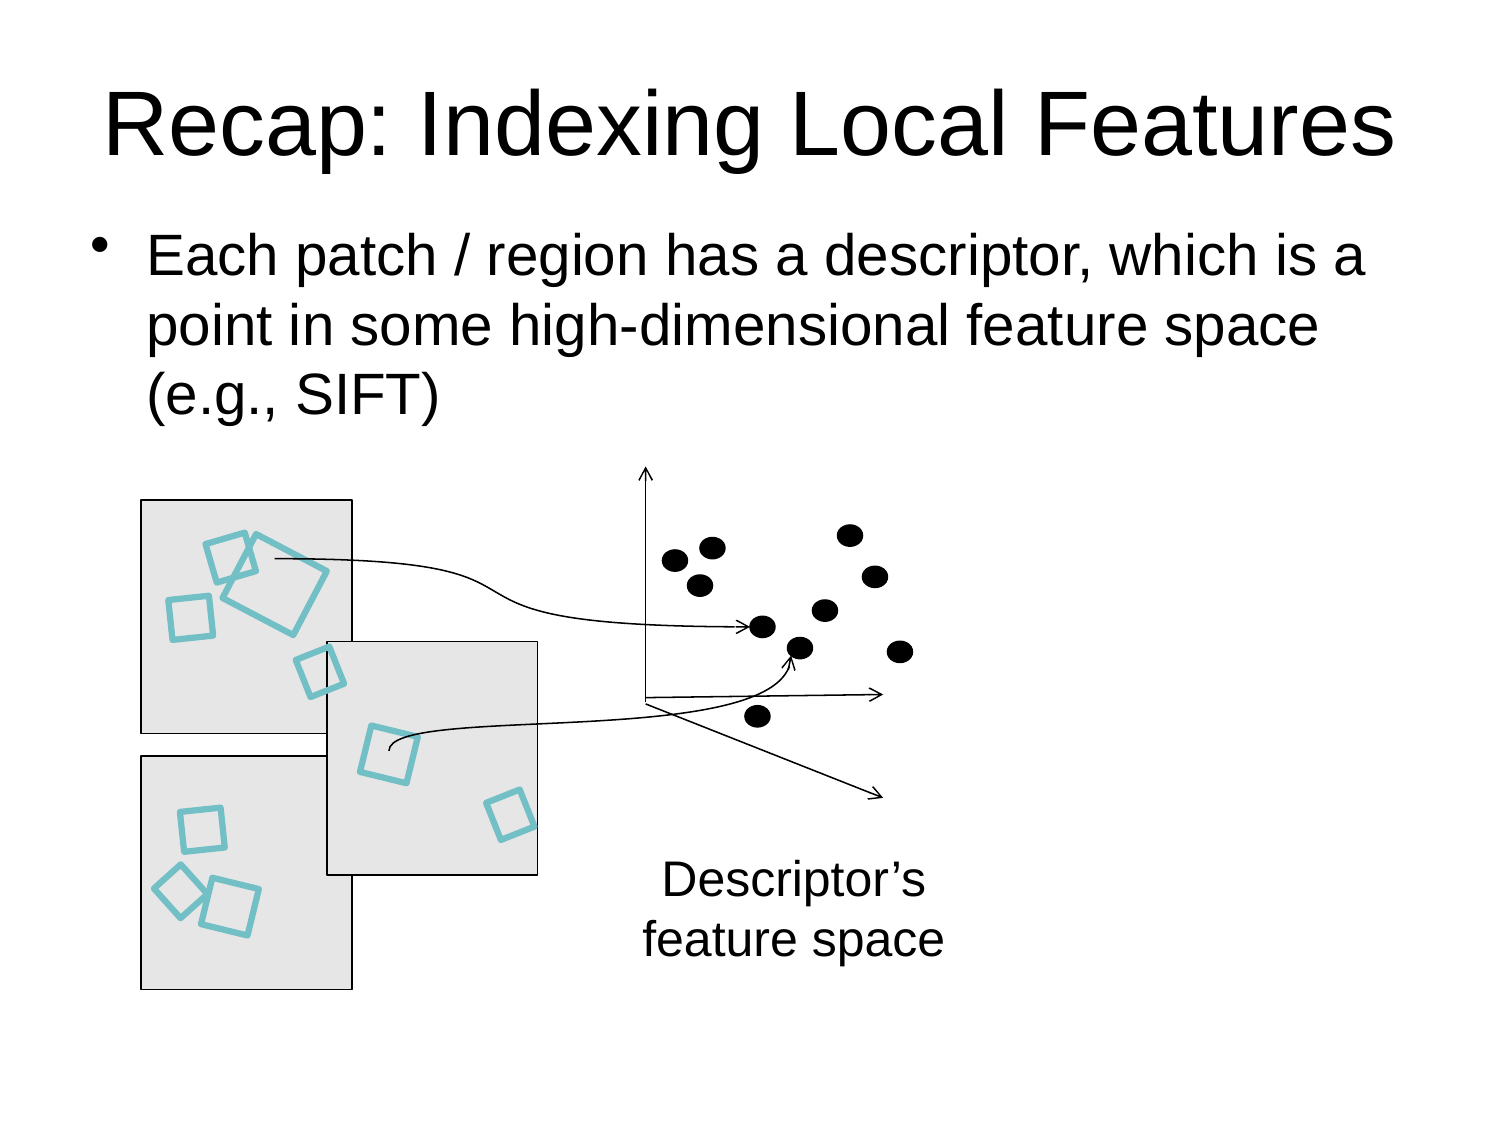

# Recap: Indexing Local Features
Each patch / region has a descriptor, which is a point in some high-dimensional feature space (e.g., SIFT)

Descriptor’s feature space